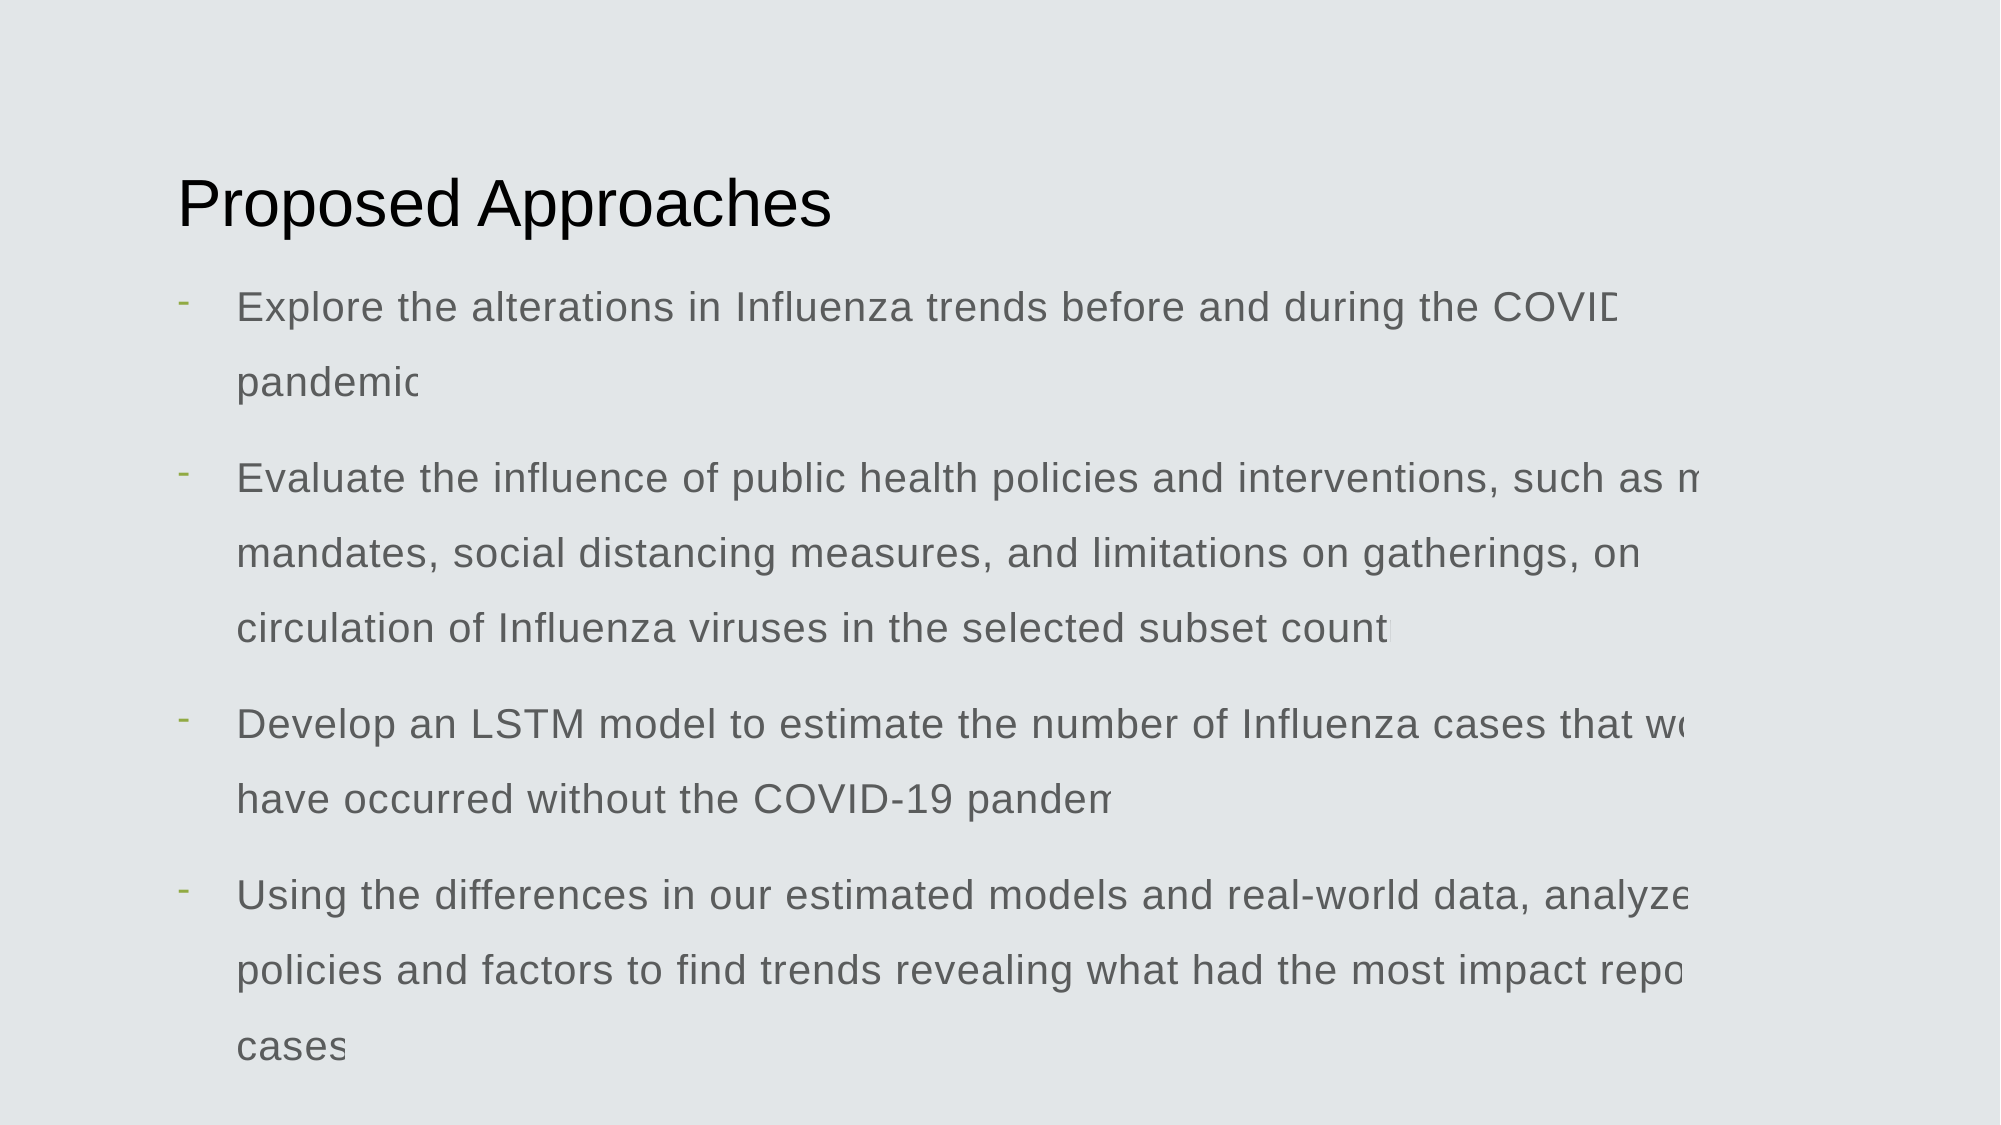

# Proposed Approaches
Explore the alterations in Influenza trends before and during the COVID-19 pandemic
Evaluate the influence of public health policies and interventions, such as mask mandates, social distancing measures, and limitations on gatherings, on the circulation of Influenza viruses in the selected subset countries
Develop an LSTM model to estimate the number of Influenza cases that would have occurred without the COVID-19 pandemic
Using the differences in our estimated models and real-world data, analyze the policies and factors to find trends revealing what had the most impact reported cases